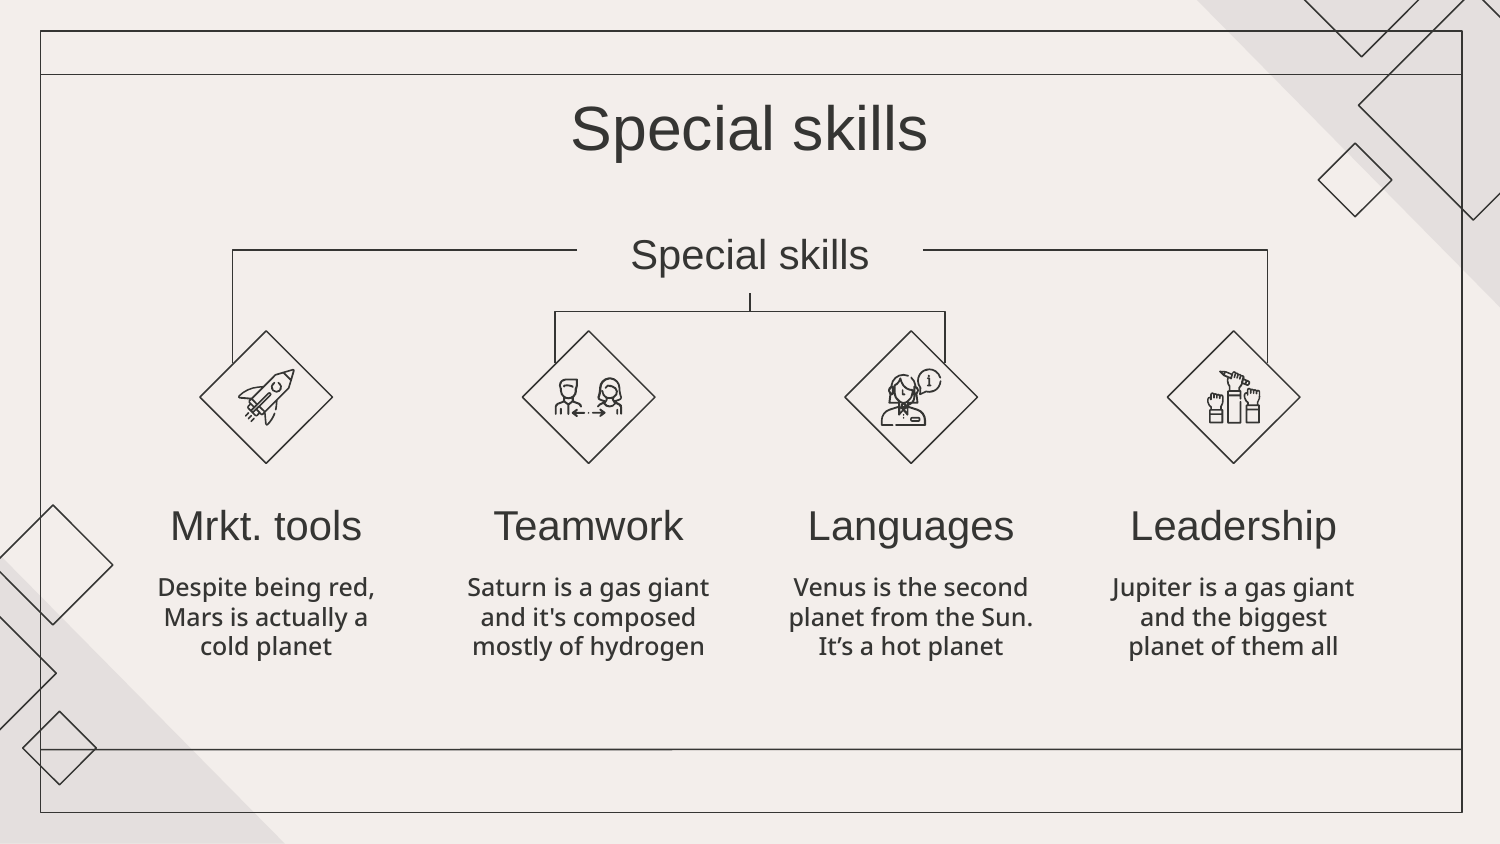

# Special skills
Special skills

Mrkt. tools
Teamwork
Languages
Leadership
Despite being red, Mars is actually a cold planet
Saturn is a gas giant and it's composed mostly of hydrogen
Venus is the second planet from the Sun. It’s a hot planet
Jupiter is a gas giant and the biggest planet of them all